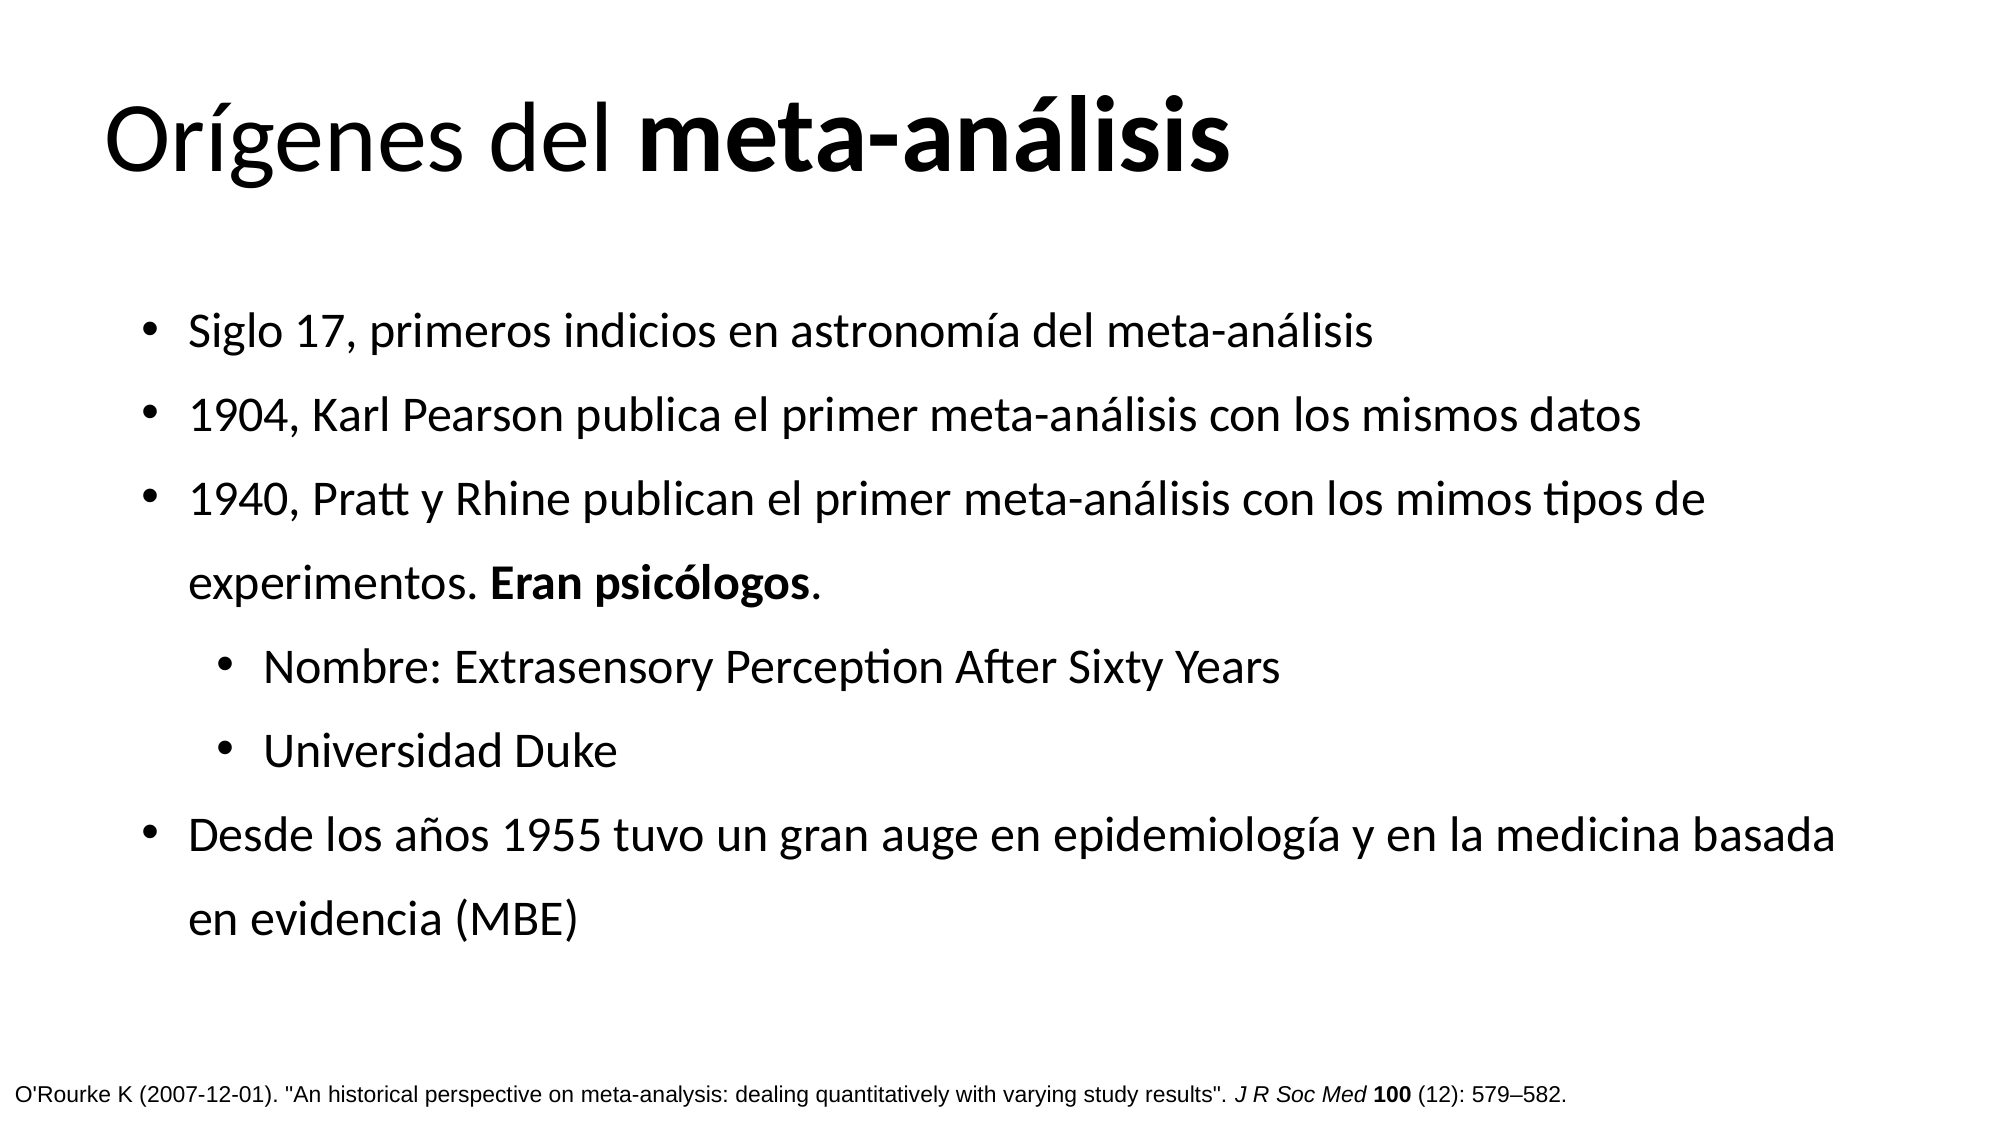

Orígenes del meta-análisis
Siglo 17, primeros indicios en astronomía del meta-análisis
1904, Karl Pearson publica el primer meta-análisis con los mismos datos
1940, Pratt y Rhine publican el primer meta-análisis con los mimos tipos de experimentos. Eran psicólogos.
Nombre: Extrasensory Perception After Sixty Years
Universidad Duke
Desde los años 1955 tuvo un gran auge en epidemiología y en la medicina basada en evidencia (MBE)

O'Rourke K (2007-12-01). "An historical perspective on meta-analysis: dealing quantitatively with varying study results". J R Soc Med 100 (12): 579–582.